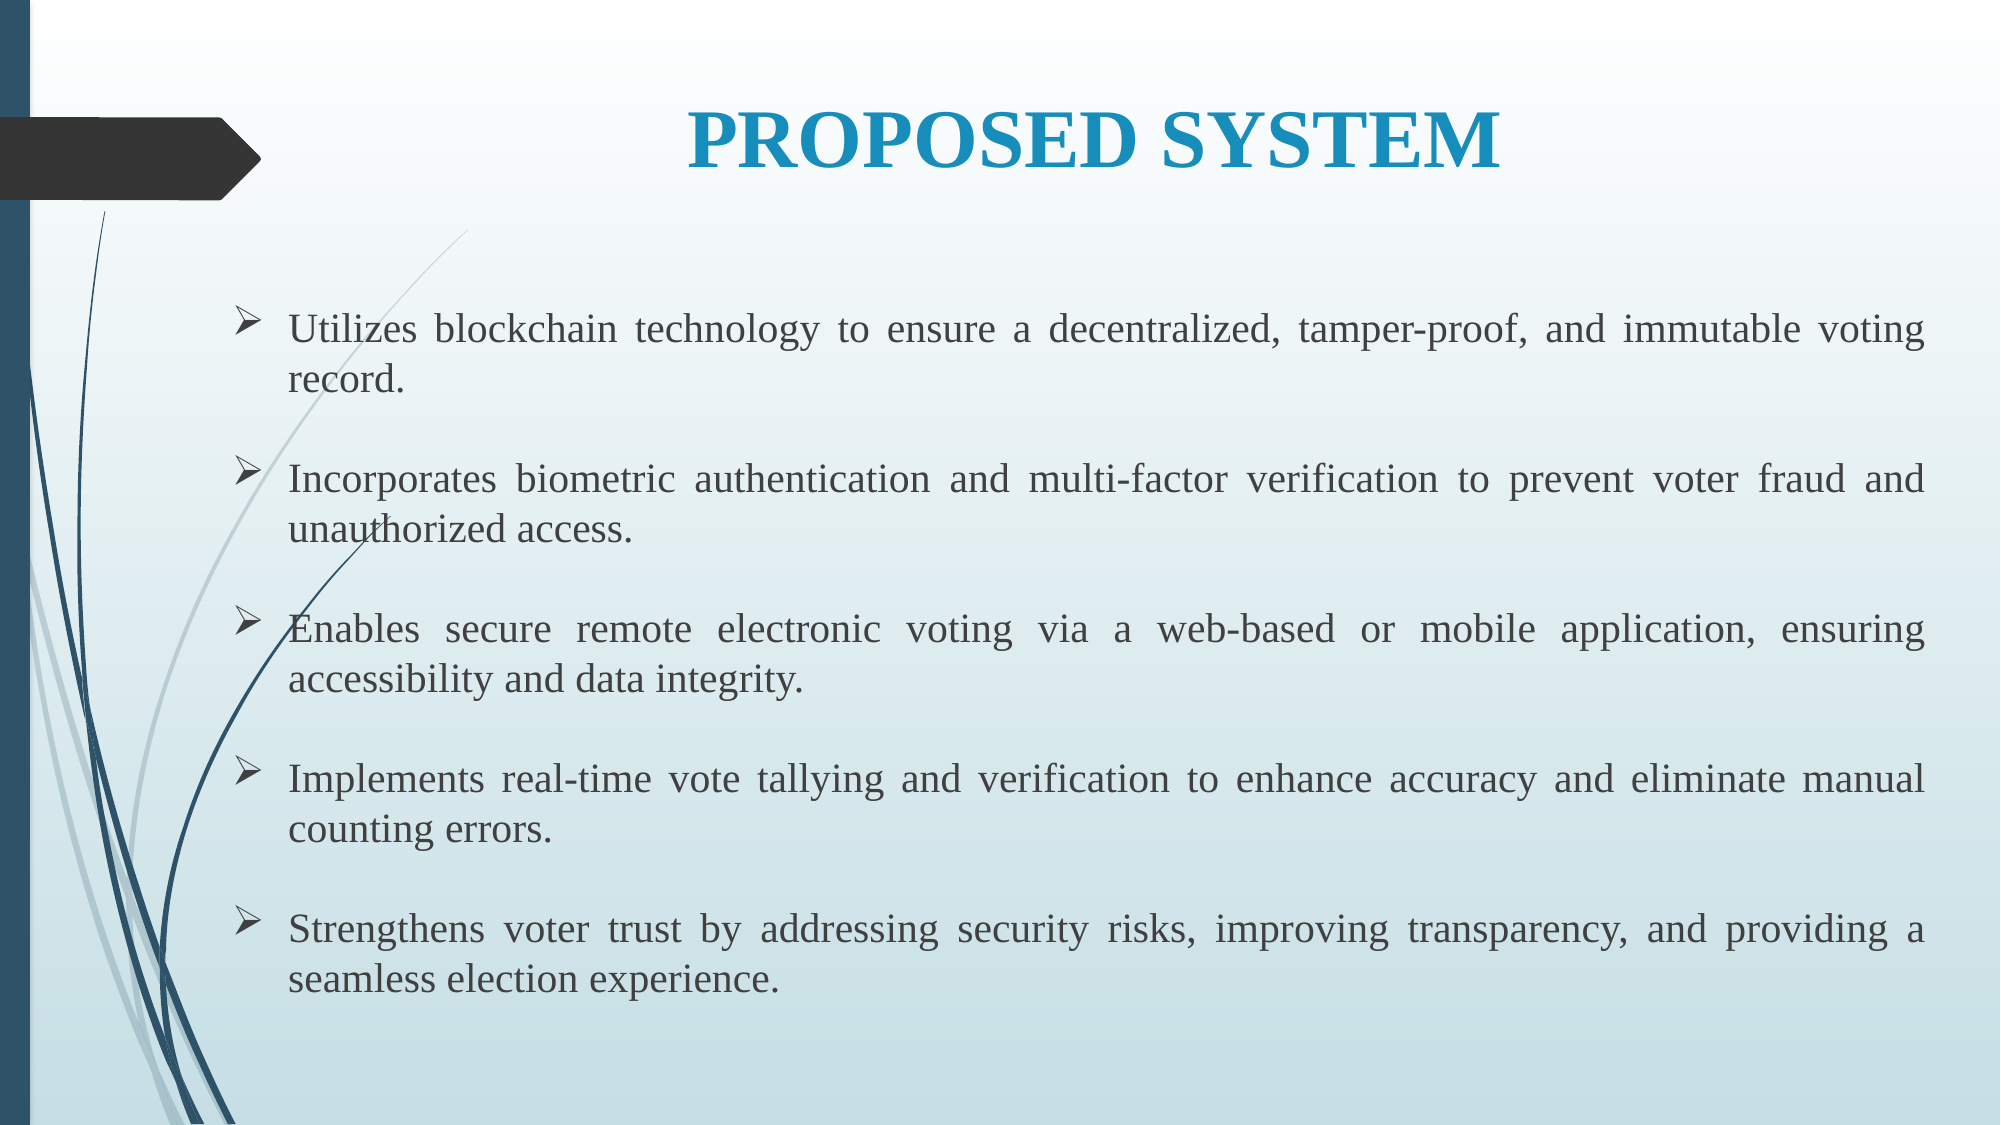

# PROPOSED SYSTEM

Utilizes blockchain technology to ensure a decentralized, tamper-proof, and immutable voting record.

Incorporates biometric authentication and multi-factor verification to prevent voter fraud and unauthorized access.

Enables secure remote electronic voting via a web-based or mobile application, ensuring accessibility and data integrity.

Implements real-time vote tallying and verification to enhance accuracy and eliminate manual counting errors.

Strengthens voter trust by addressing security risks, improving transparency, and providing a seamless election experience.